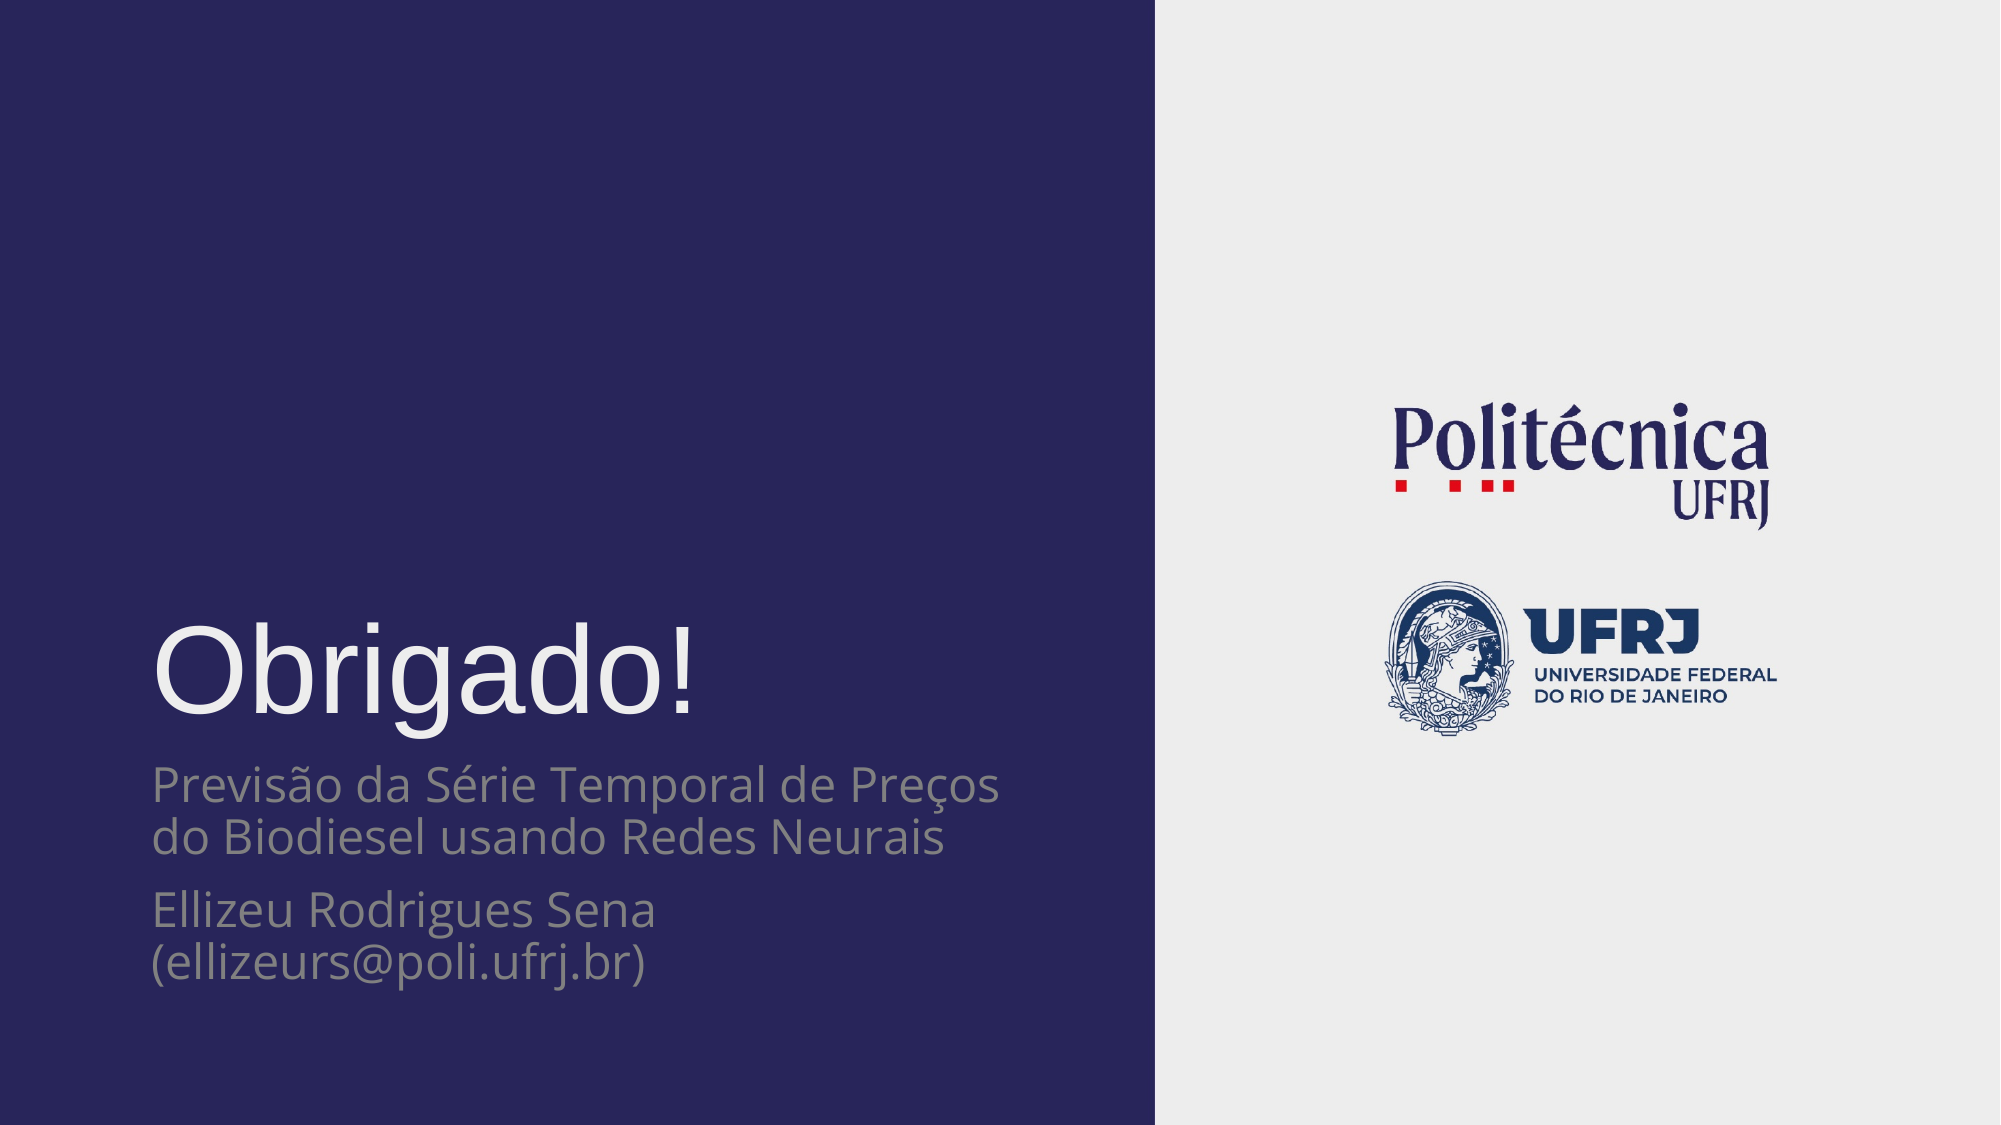

# Obrigado!
Previsão da Série Temporal de Preços do Biodiesel usando Redes Neurais
Ellizeu Rodrigues Sena (ellizeurs@poli.ufrj.br)